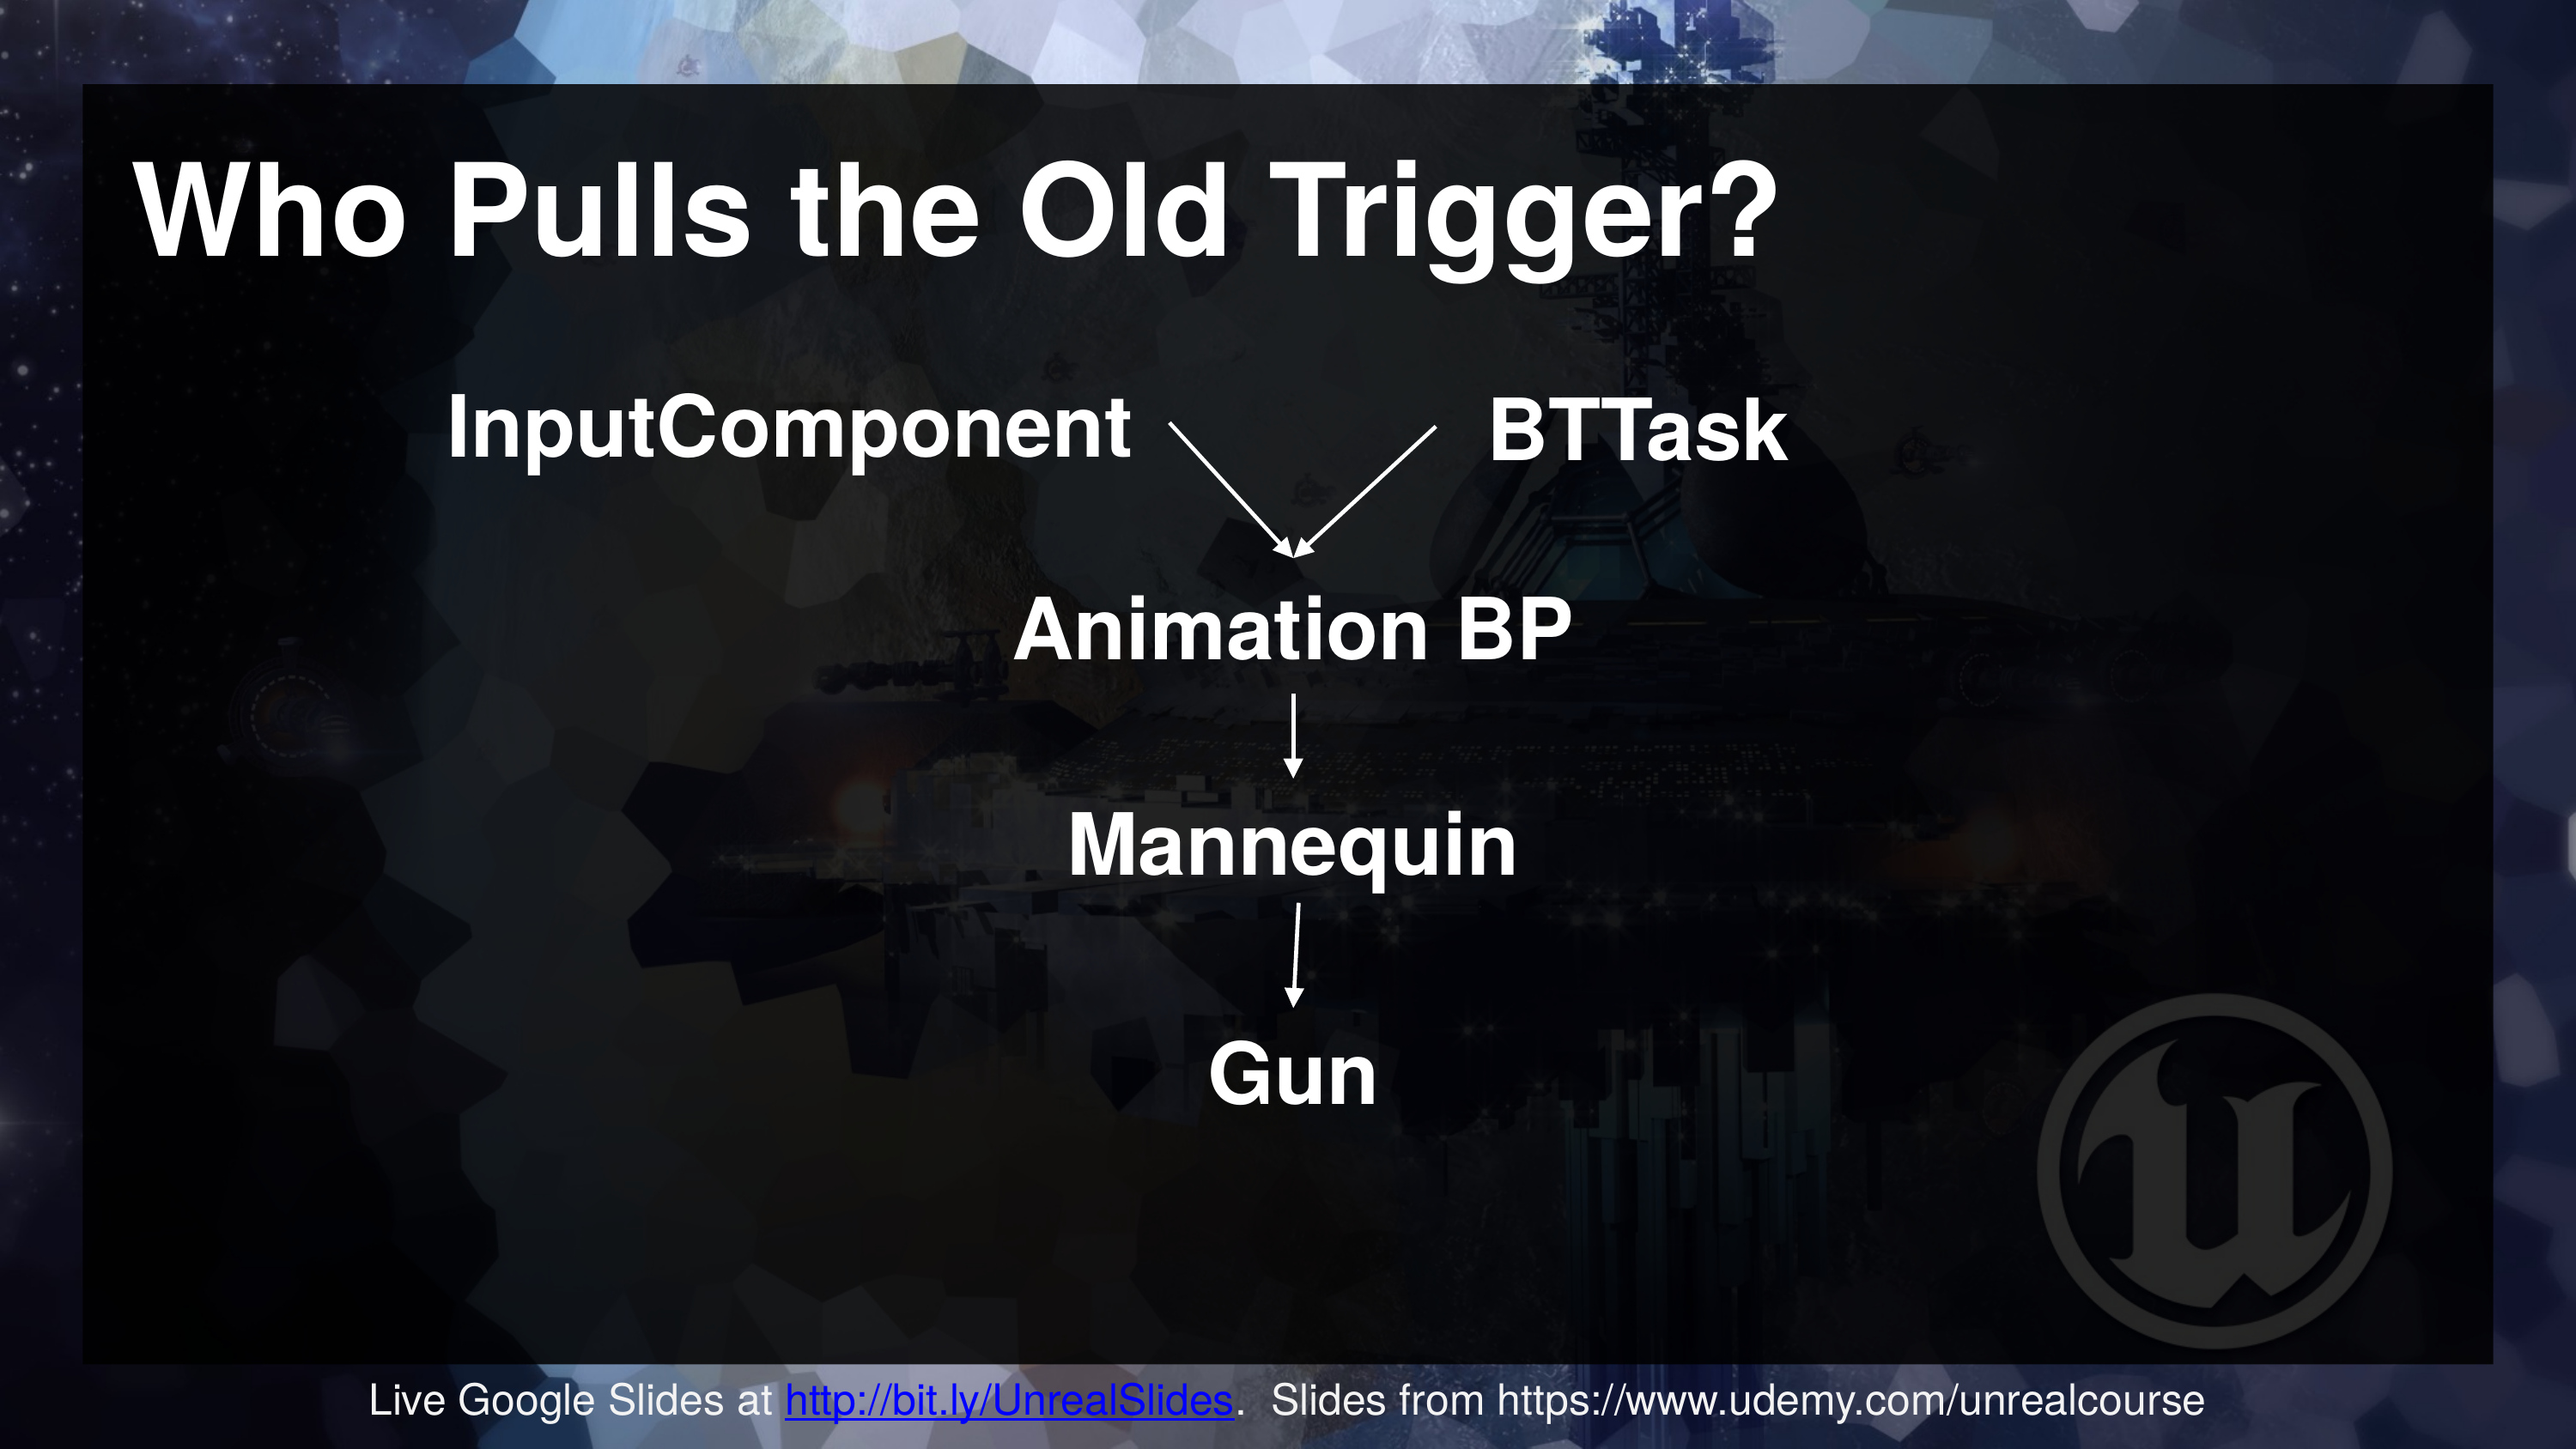

# Who Pulls the Old Trigger?
InputComponent
BTTask
Animation BP
Mannequin
Gun